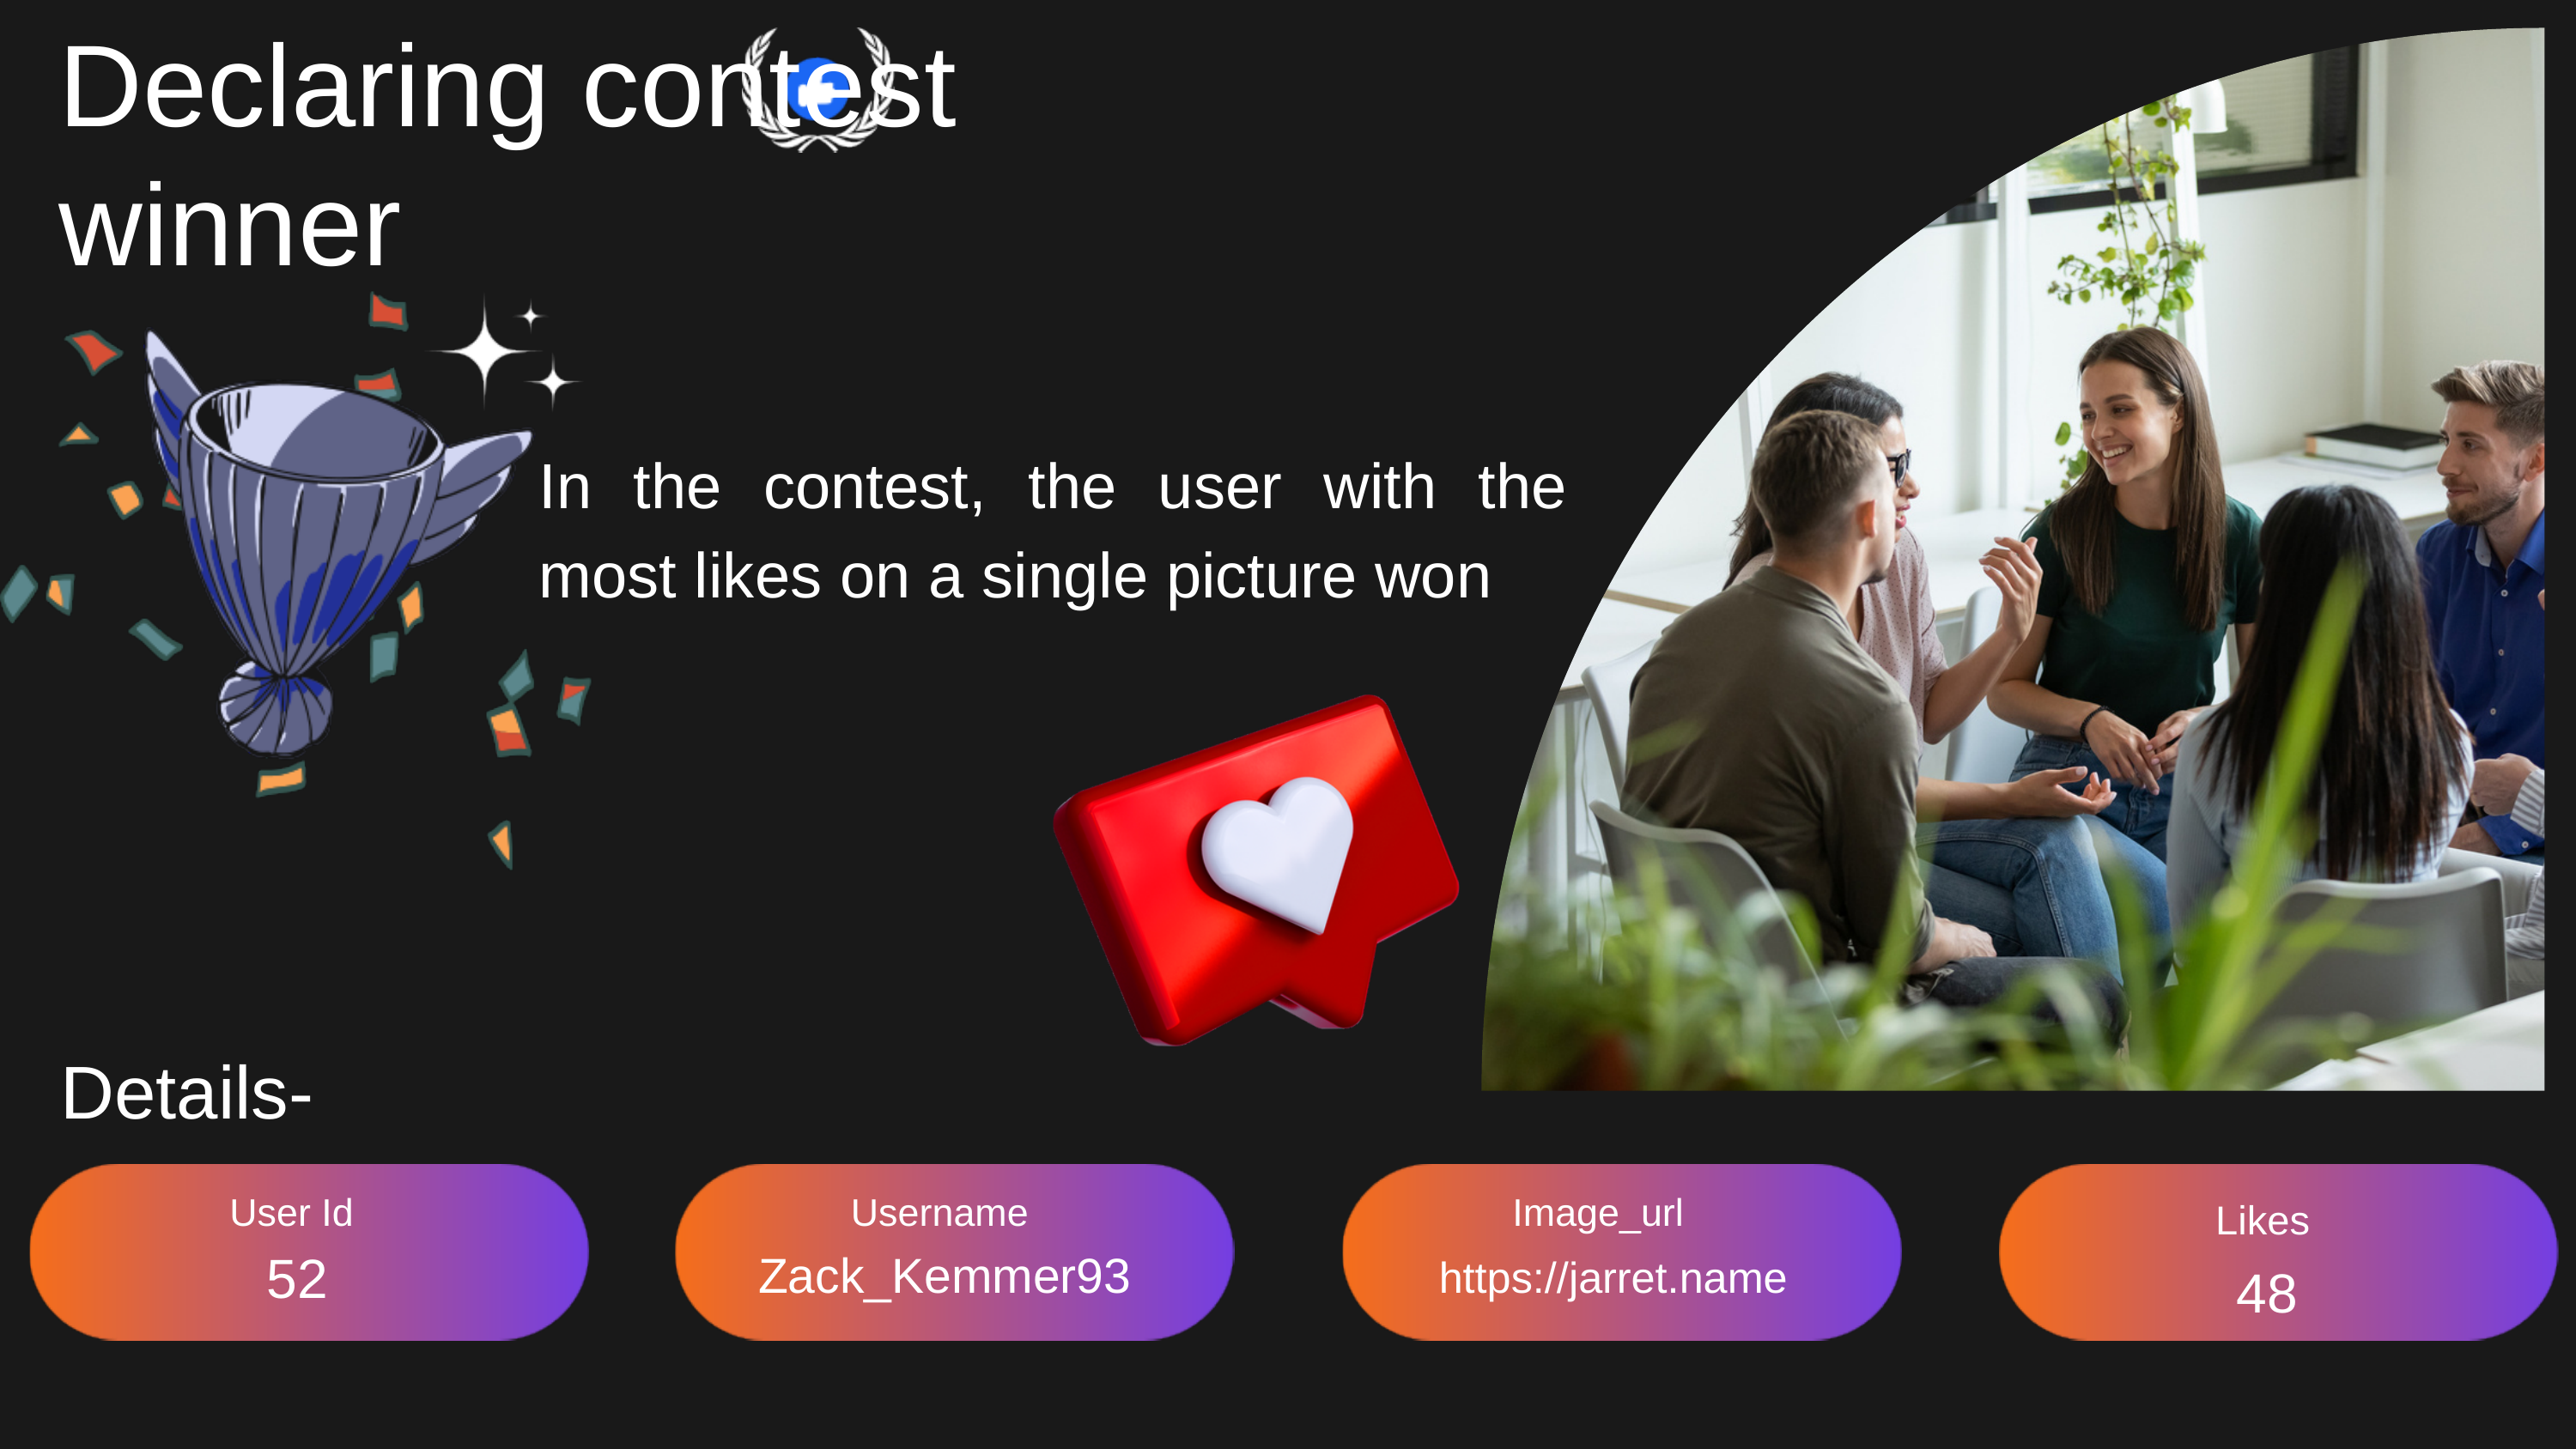

Declaring contest winner

In the contest, the user with the most likes on a single picture won

Details-

User Id
Username
Image_url
Likes
52
Zack_Kemmer93

https://jarret.name

48